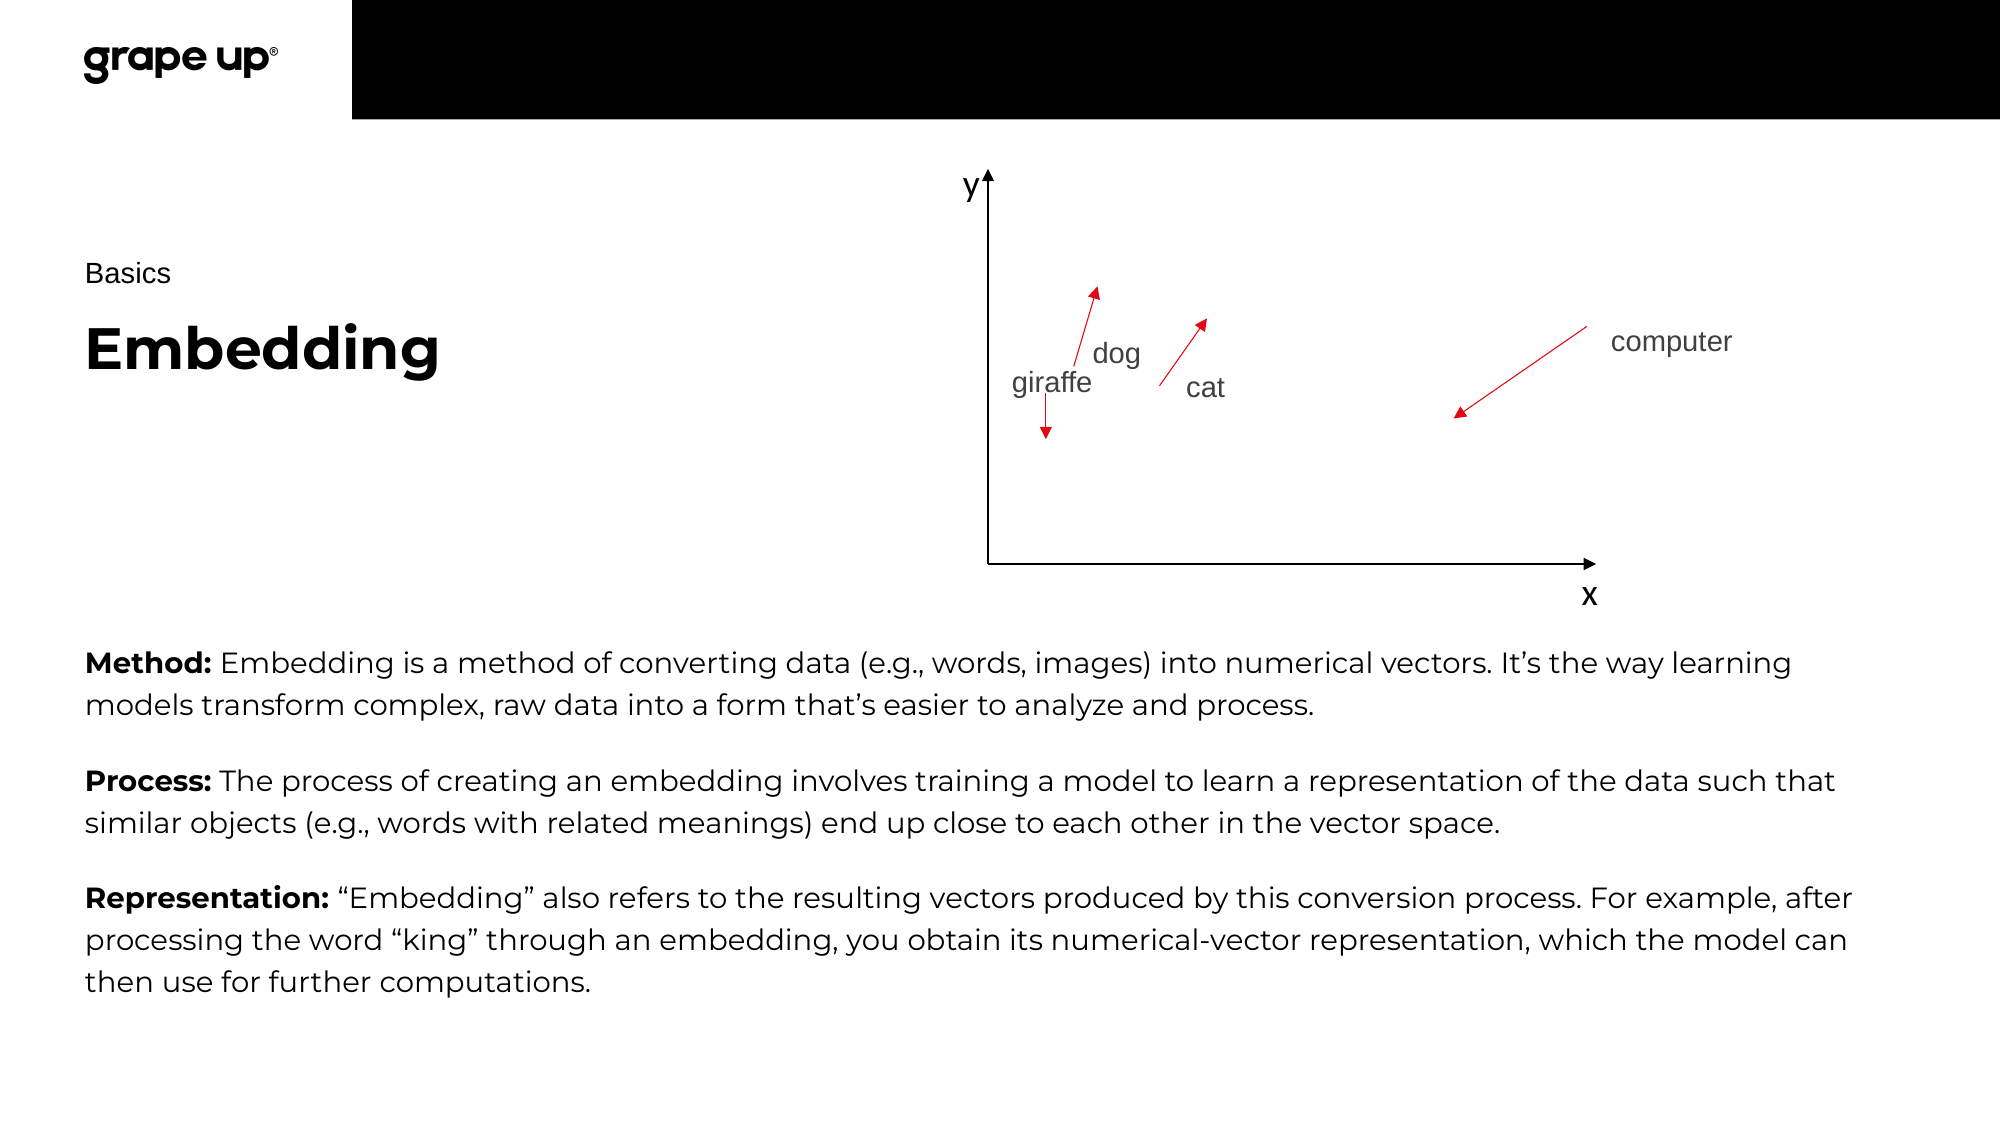

y
x
dog
computer
giraffe
cat
Basics
# Embedding
Method: Embedding is a method of converting data (e.g., words, images) into numerical vectors. It’s the way learning models transform complex, raw data into a form that’s easier to analyze and process.
Process: The process of creating an embedding involves training a model to learn a representation of the data such that similar objects (e.g., words with related meanings) end up close to each other in the vector space.
Representation: “Embedding” also refers to the resulting vectors produced by this conversion process. For example, after processing the word “king” through an embedding, you obtain its numerical-vector representation, which the model can then use for further computations.